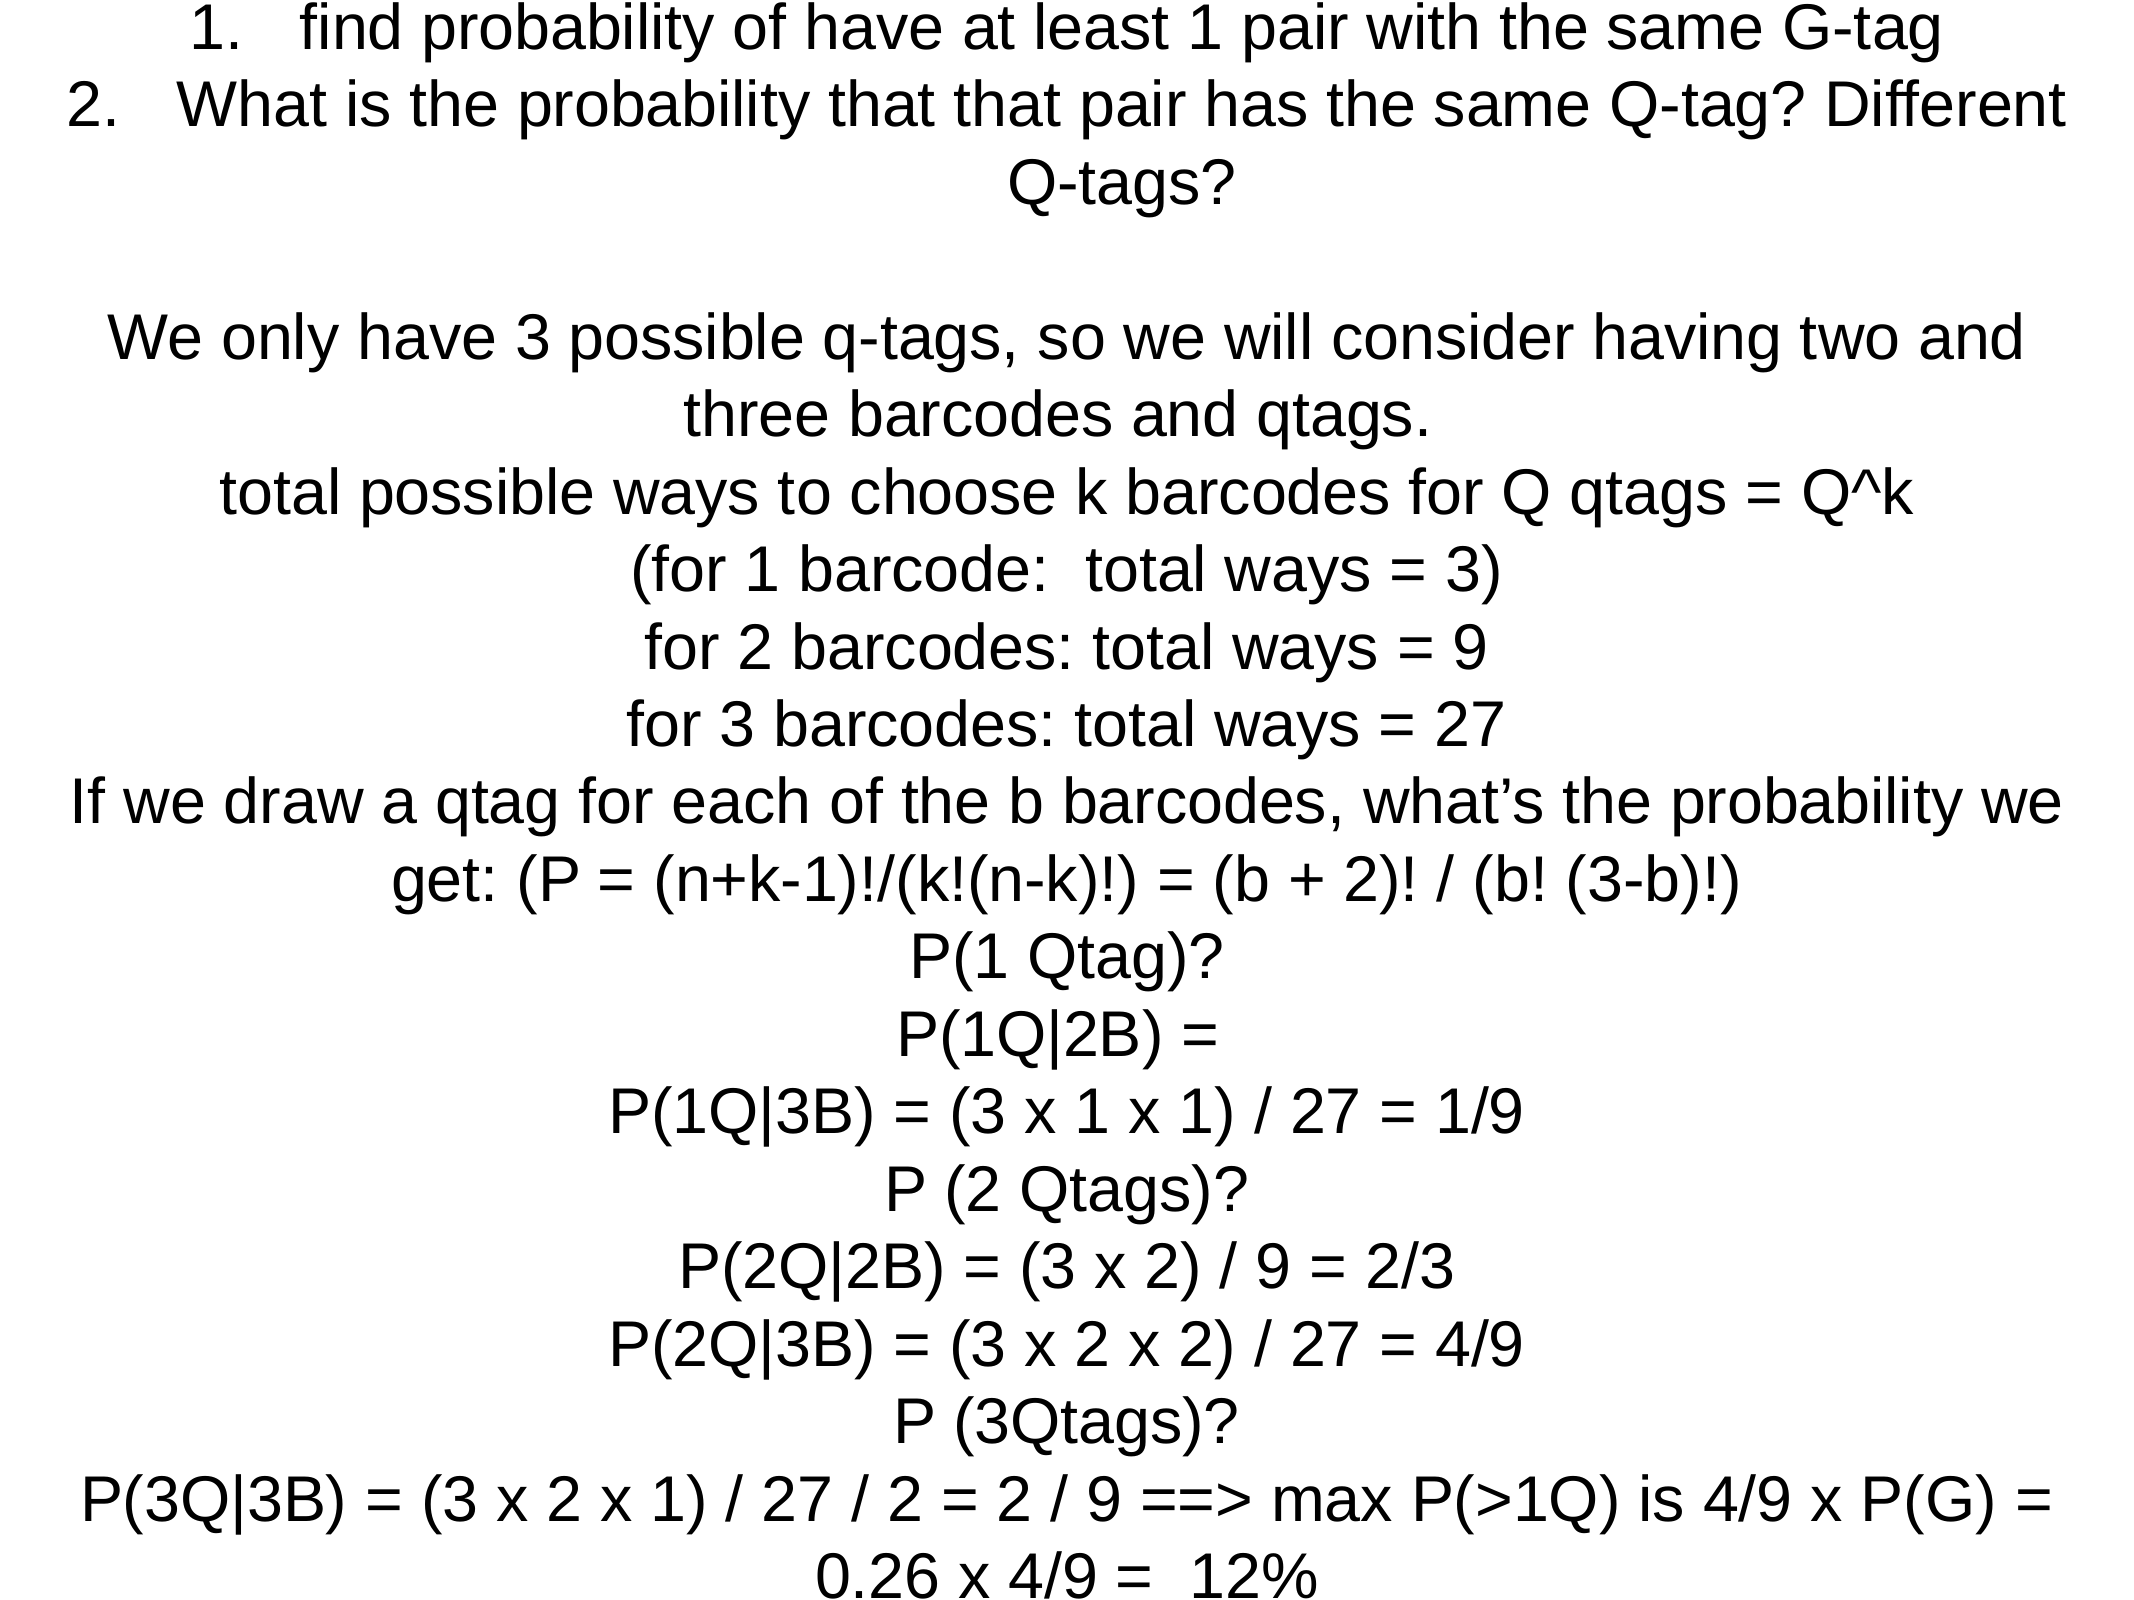

find probability of have at least 1 pair with the same G-tag
What is the probability that that pair has the same Q-tag? Different Q-tags?

We only have 3 possible q-tags, so we will consider having two and three barcodes and qtags.
total possible ways to choose k barcodes for Q qtags = Q^k
(for 1 barcode:  total ways = 3)
for 2 barcodes: total ways = 9
for 3 barcodes: total ways = 27
If we draw a qtag for each of the b barcodes, what’s the probability we get: (P = (n+k-1)!/(k!(n-k)!) = (b + 2)! / (b! (3-b)!)
P(1 Qtag)?
P(1Q|2B) =
P(1Q|3B) = (3 x 1 x 1) / 27 = 1/9
P (2 Qtags)?
P(2Q|2B) = (3 x 2) / 9 = 2/3
P(2Q|3B) = (3 x 2 x 2) / 27 = 4/9
P (3Qtags)?
P(3Q|3B) = (3 x 2 x 1) / 27 / 2 = 2 / 9 ==> max P(>1Q) is 4/9 x P(G) = 0.26 x 4/9 =  12%
If you have n=100 barcodes,
what is probability of having at least 1 pair with the same G-tag? (irrespective of same or different Qtag as they are subsets of G-tag.) as a loose upper bound.

P (>= 1 pair) = 1 - P(all unique) = 1 - 4^7!/(4^700*(4^7-100)!) = 26%

(1% for n=20 barcodes)

So, if you have few barcodes, it’s a good way to filter. Otherwise, you could be losing real data…